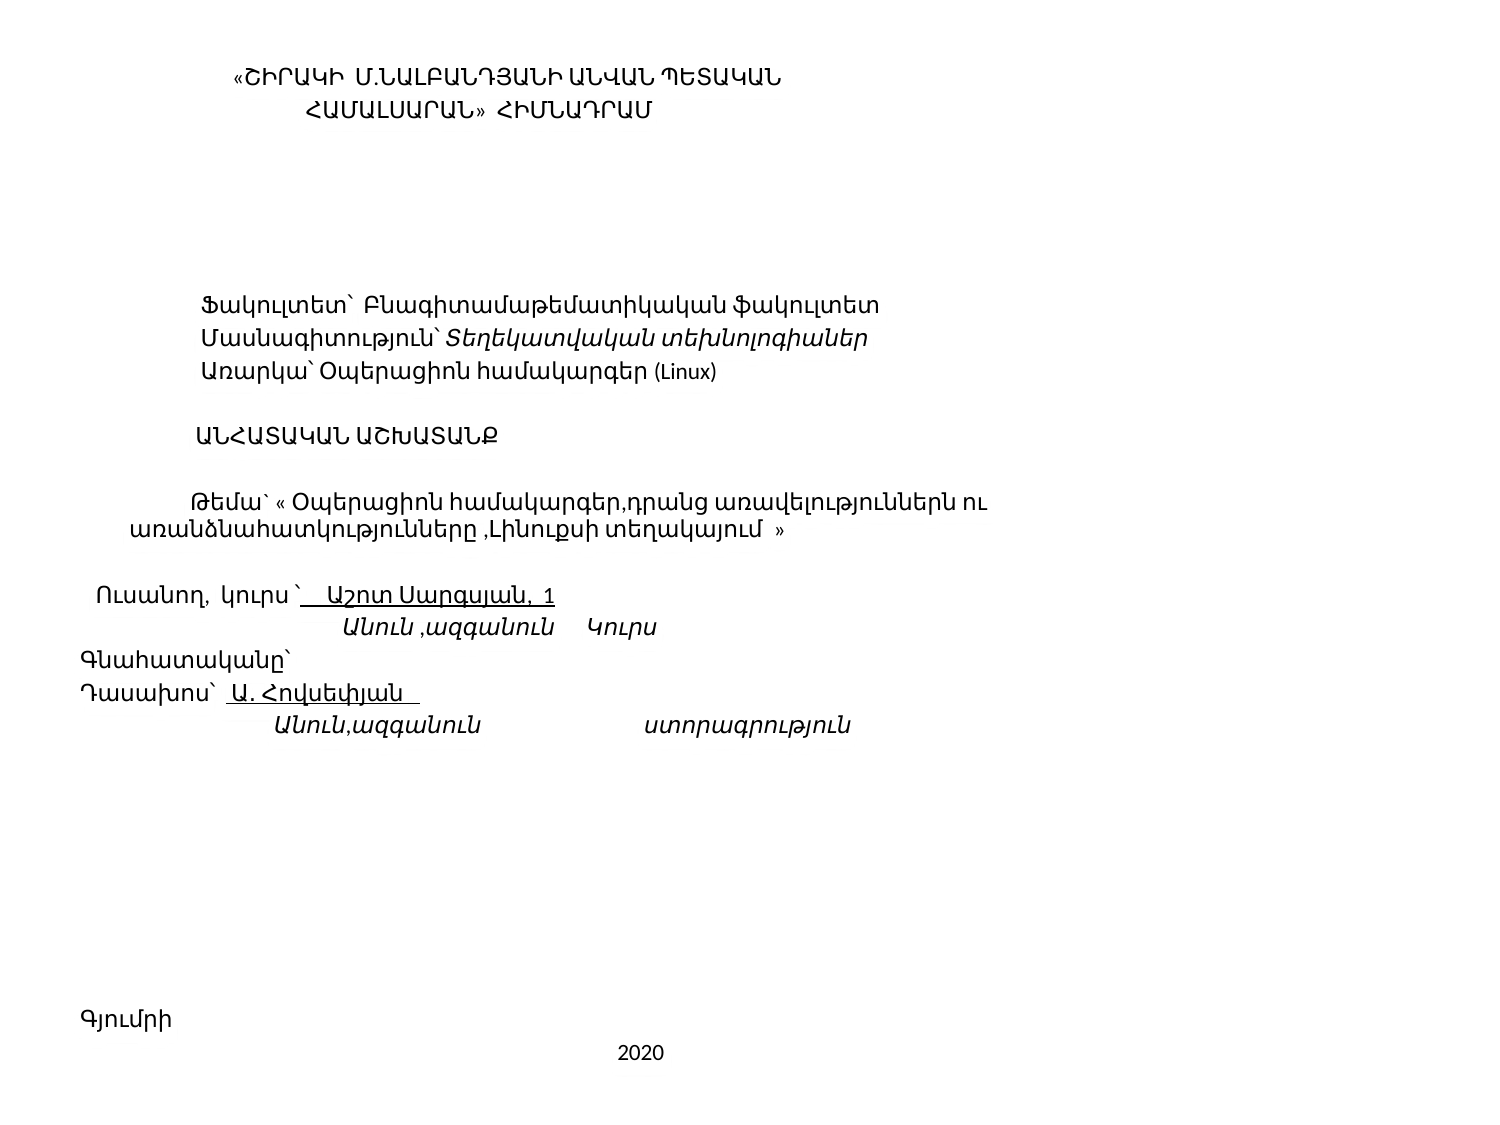

«ՇԻՐԱԿԻ  Մ.ՆԱԼԲԱՆԴՅԱՆԻ ԱՆՎԱՆ ՊԵՏԱԿԱՆ
                                           ՀԱՄԱԼՍԱՐԱՆ»  ՀԻՄՆԱԴՐԱՄ

                       Ֆակուլտետ՝  Բնագիտամաթեմատիկական ֆակուլտետ
                       Մասնագիտություն՝ Տեղեկատվական տեխնոլոգիաներ
                       Առարկա՝ Օպերացիոն համակարգեր (Linux)

                      ԱՆՀԱՏԱԿԱՆ ԱՇԽԱՏԱՆՔ

                     Թեմա` « Օպերացիոն համակարգեր,դրանց առավելություններն ու առանձնահատկությունները ,Լինուքսի տեղակայում  »

   Ուսանող,  կուրս ՝     Աշոտ Սարգսյան,  1
                                                  Անուն ,ազգանուն      Կուրս
Գնահատականը՝
Դասախոս՝   Ա․ Հովսեփյան
                                     Անուն,ազգանուն                               ստորագրություն

Գյումրի
     					                                                                                             2020